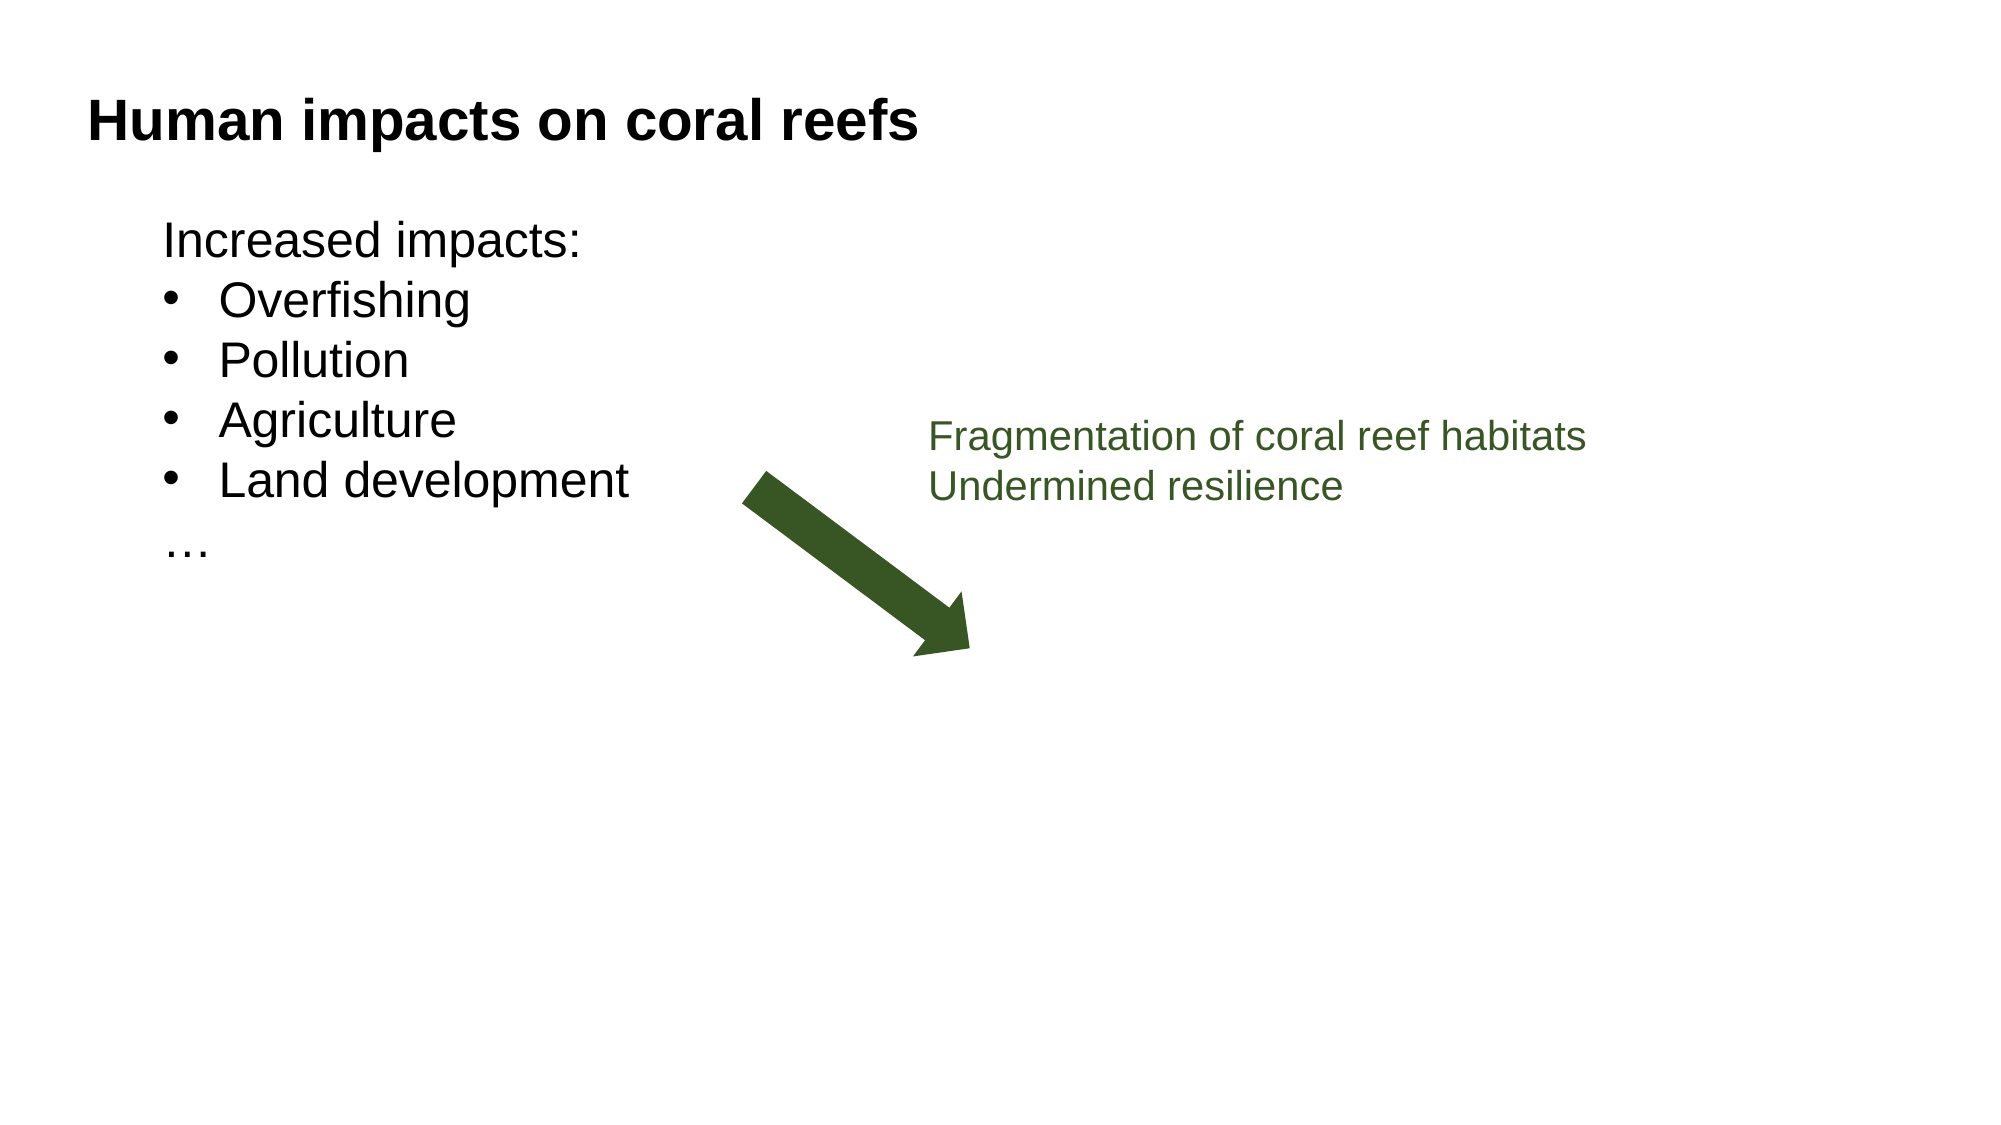

Human impacts on coral reefs
Increased impacts:
Overfishing
Pollution
Agriculture
Land development
…
Fragmentation of coral reef habitats
Undermined resilience